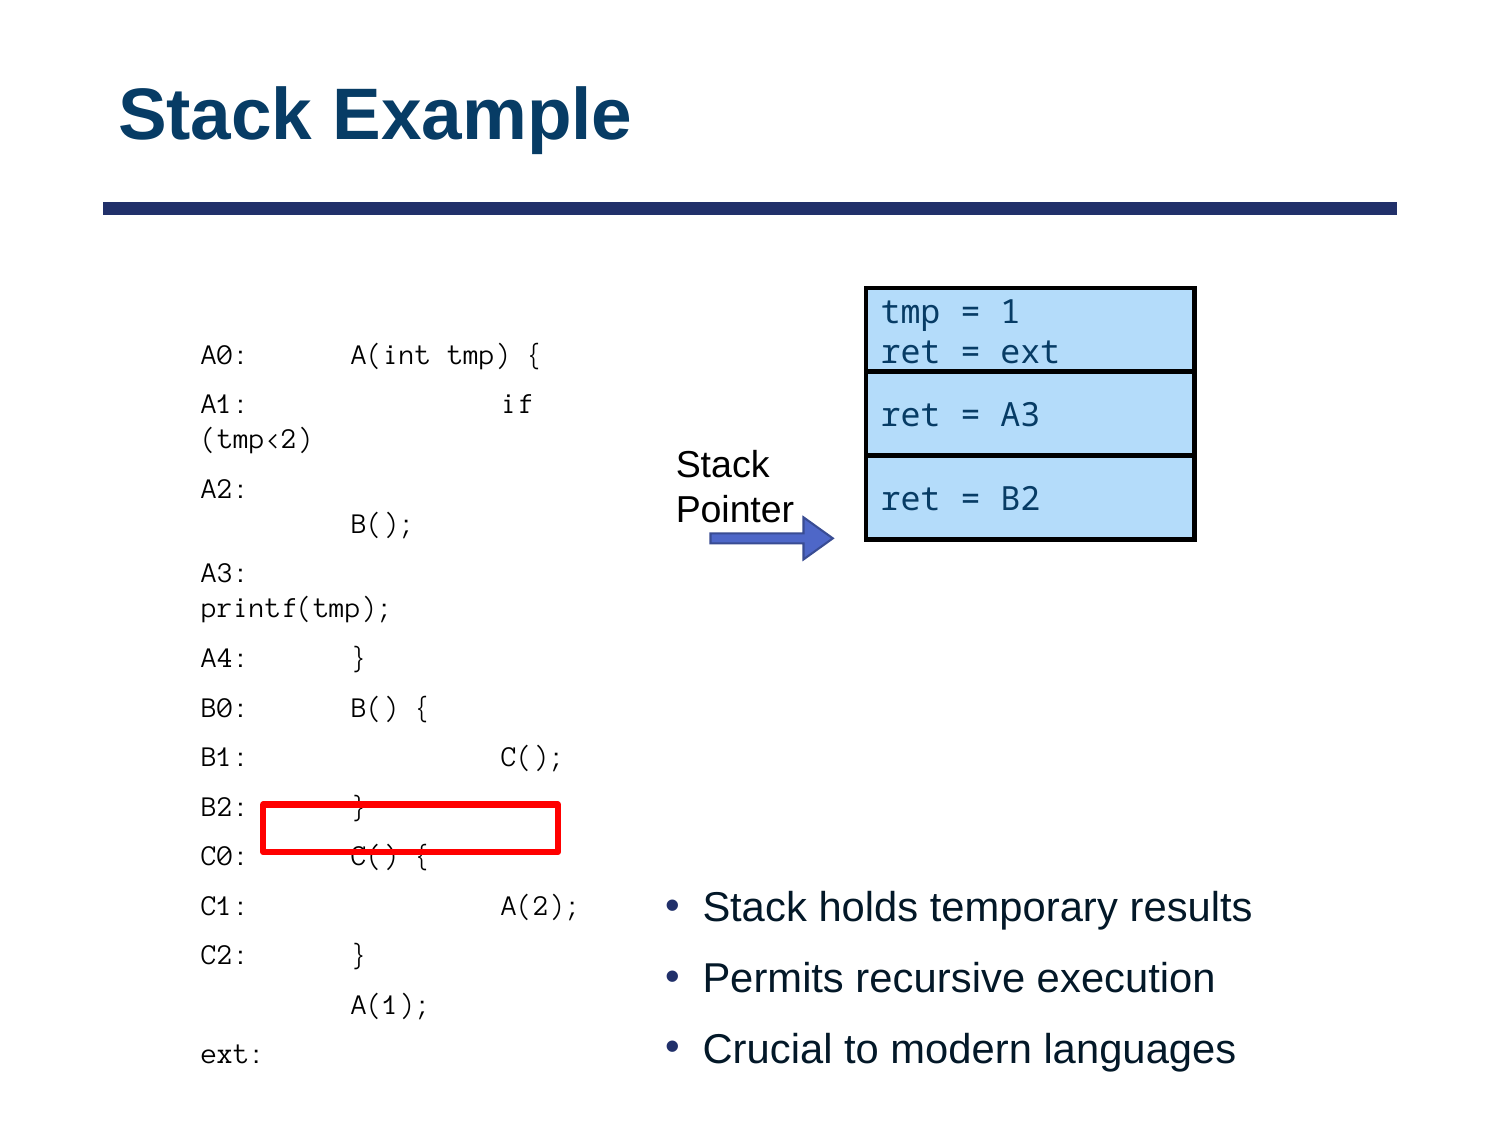

# Stack Example
tmp = 1
ret = ext
A0:	A(int tmp) {
A1:		if (tmp<2)
A2:			B();
A3:		printf(tmp);
A4:	}
B0:	B() {
B1:		C();
B2:	}
C0:	C() {
C1:		A(2);
C2:	}
	A(1);
ext:
ret = A3
Stack
Pointer

ret = B2

Stack holds temporary results
Permits recursive execution
Crucial to modern languages